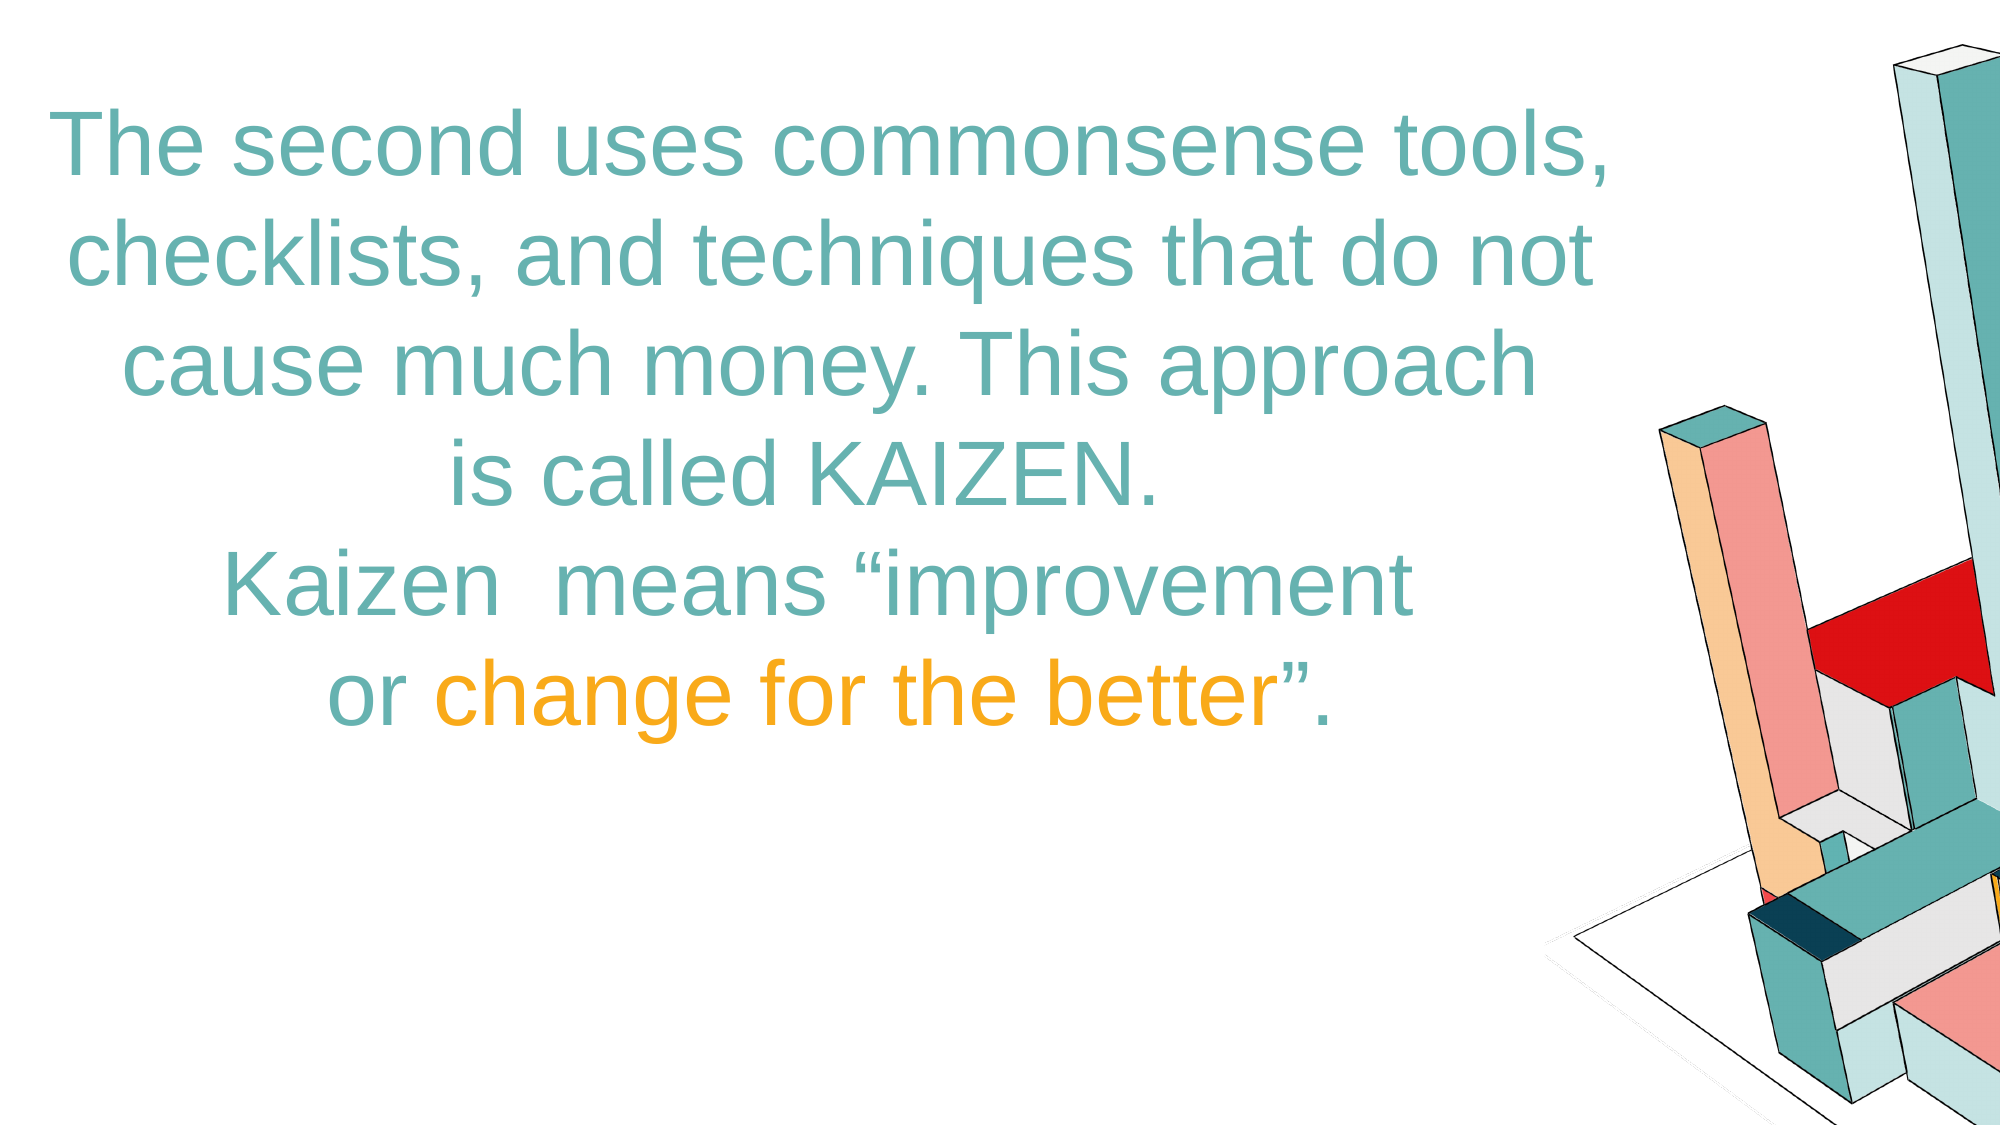

The second uses commonsense tools,
checklists, and techniques that do not
cause much money. This approach
is called KAIZEN.
Kaizen  means “improvement
or change for the better”.